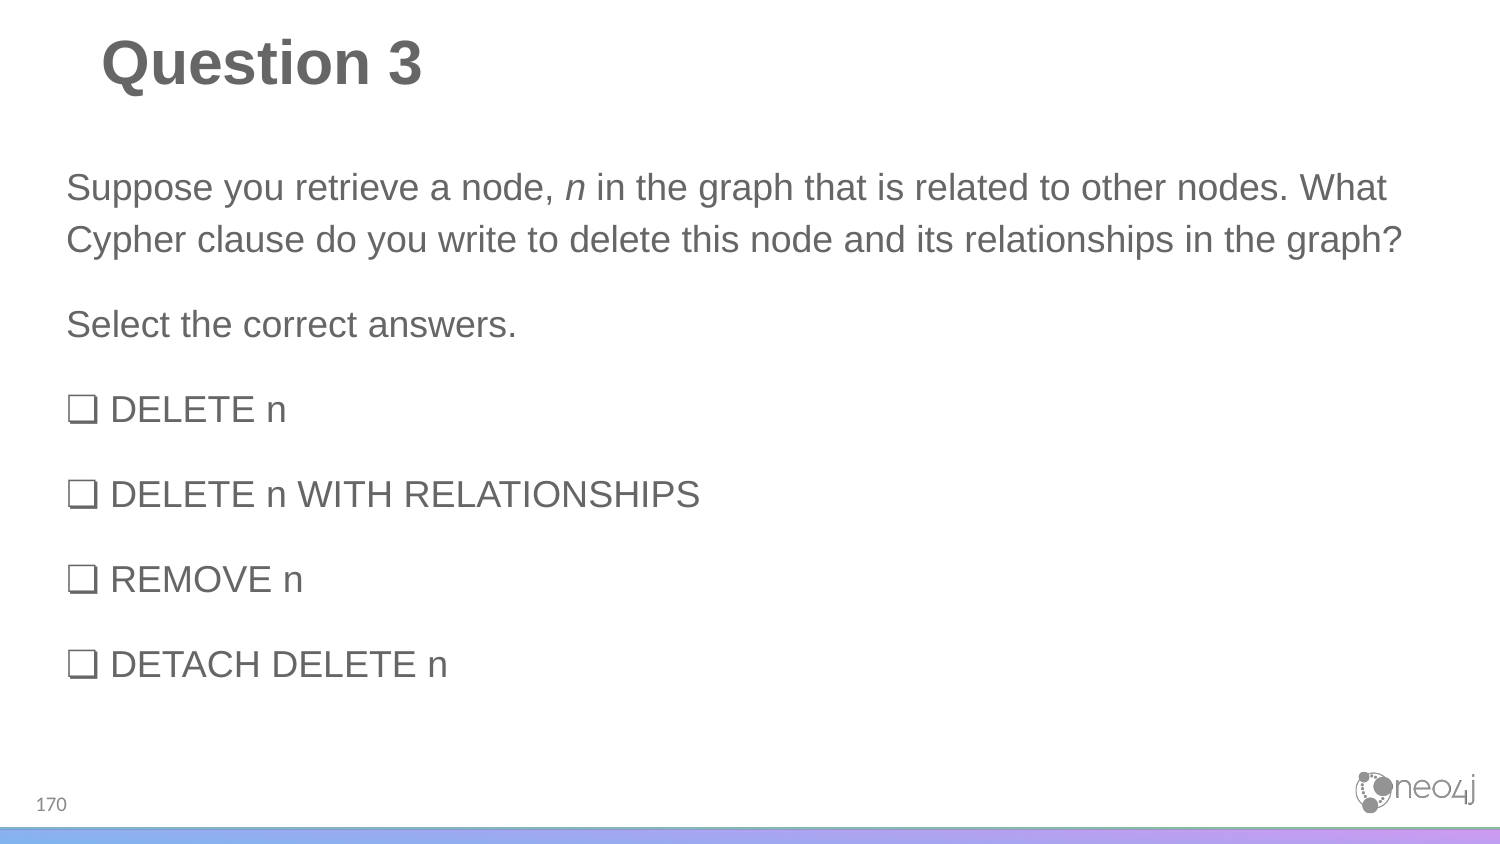

# Question 3
Suppose you retrieve a node, n in the graph that is related to other nodes. What Cypher clause do you write to delete this node and its relationships in the graph?
Select the correct answers.
❏ DELETE n
❏ DELETE n WITH RELATIONSHIPS
❏ REMOVE n
❏ DETACH DELETE n

170